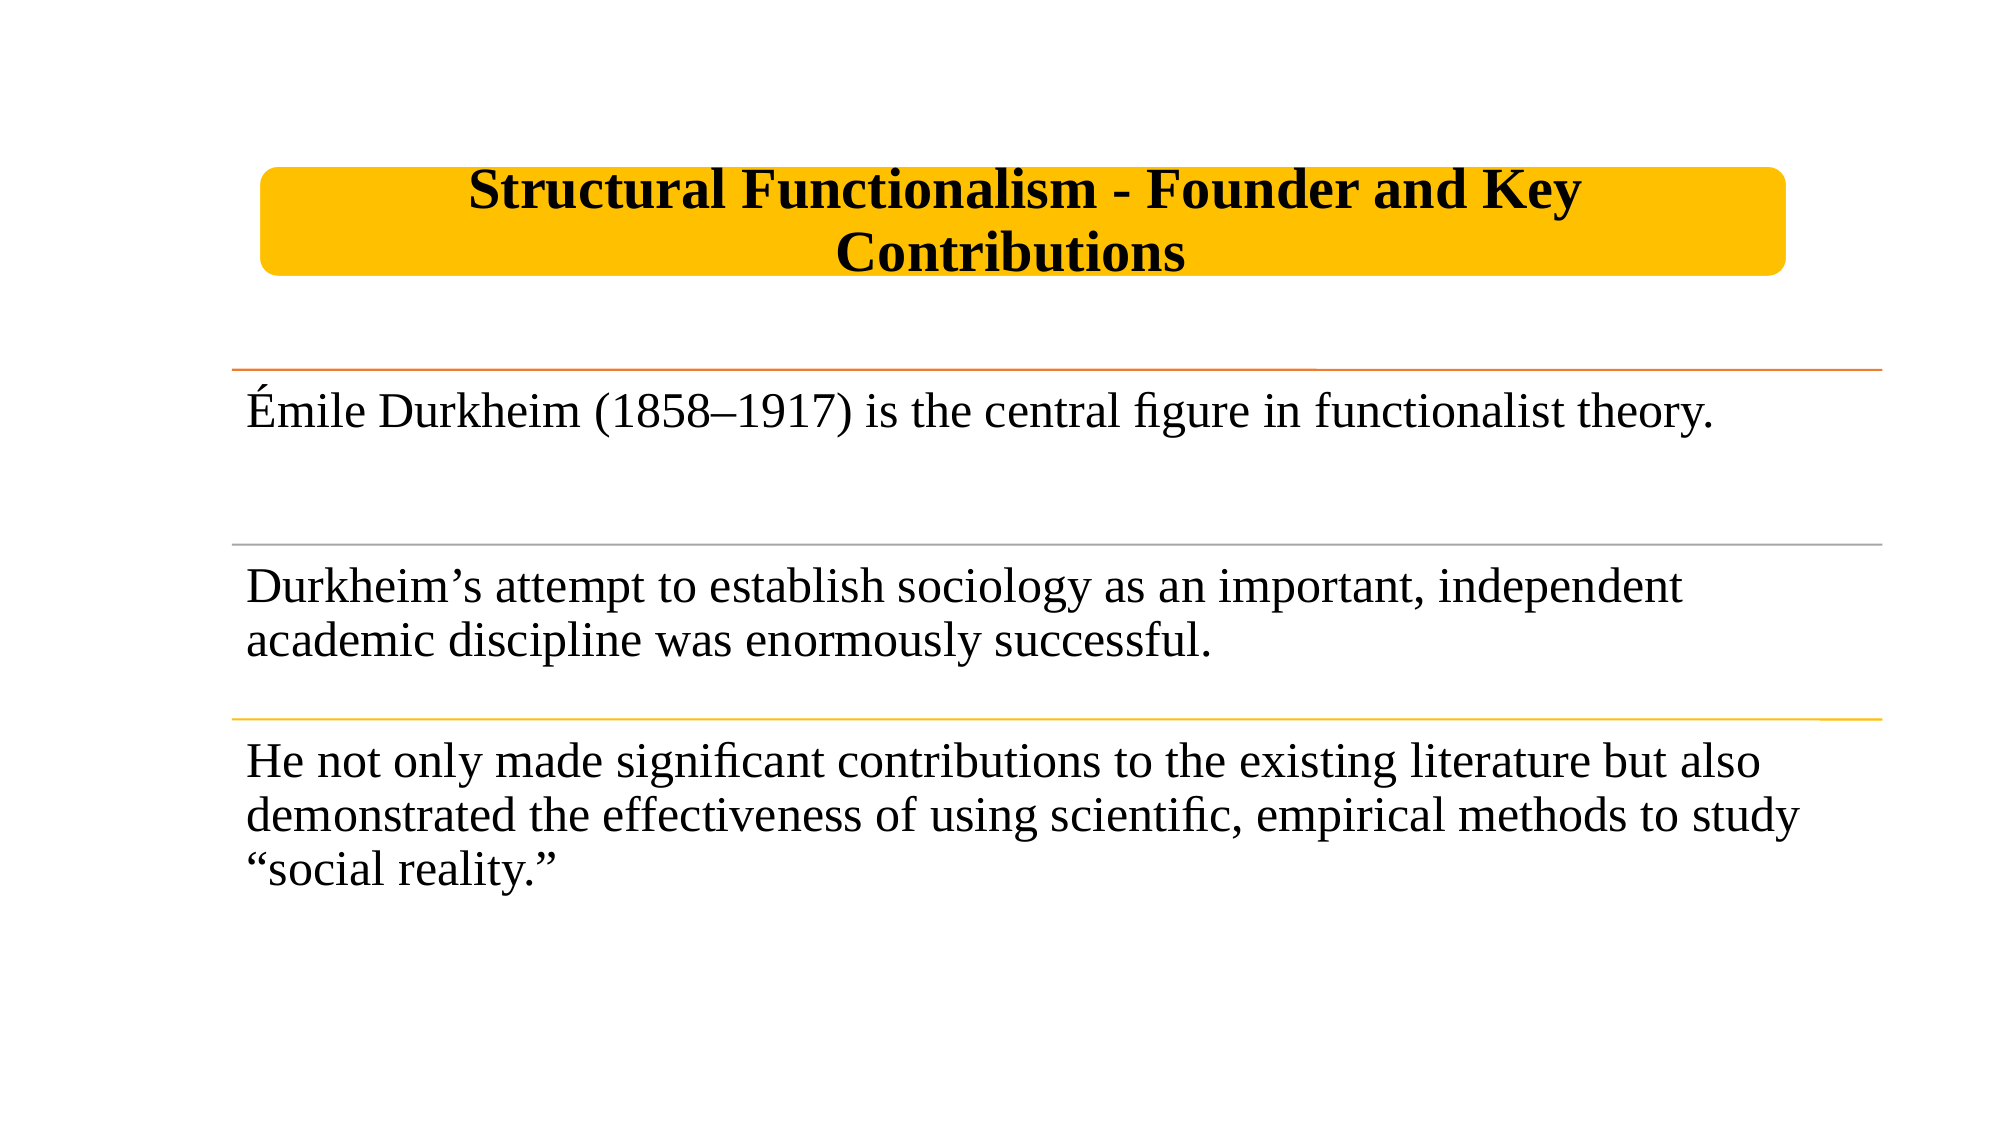

Structural Functionalism - Founder and Key Contributions
Émile Durkheim (1858–1917) is the central ﬁgure in functionalist theory.
Durkheim’s attempt to establish sociology as an important, independent academic discipline was enormously successful.
He not only made signiﬁcant contributions to the existing literature but also demonstrated the effectiveness of using scientiﬁc, empirical methods to study “social reality.”